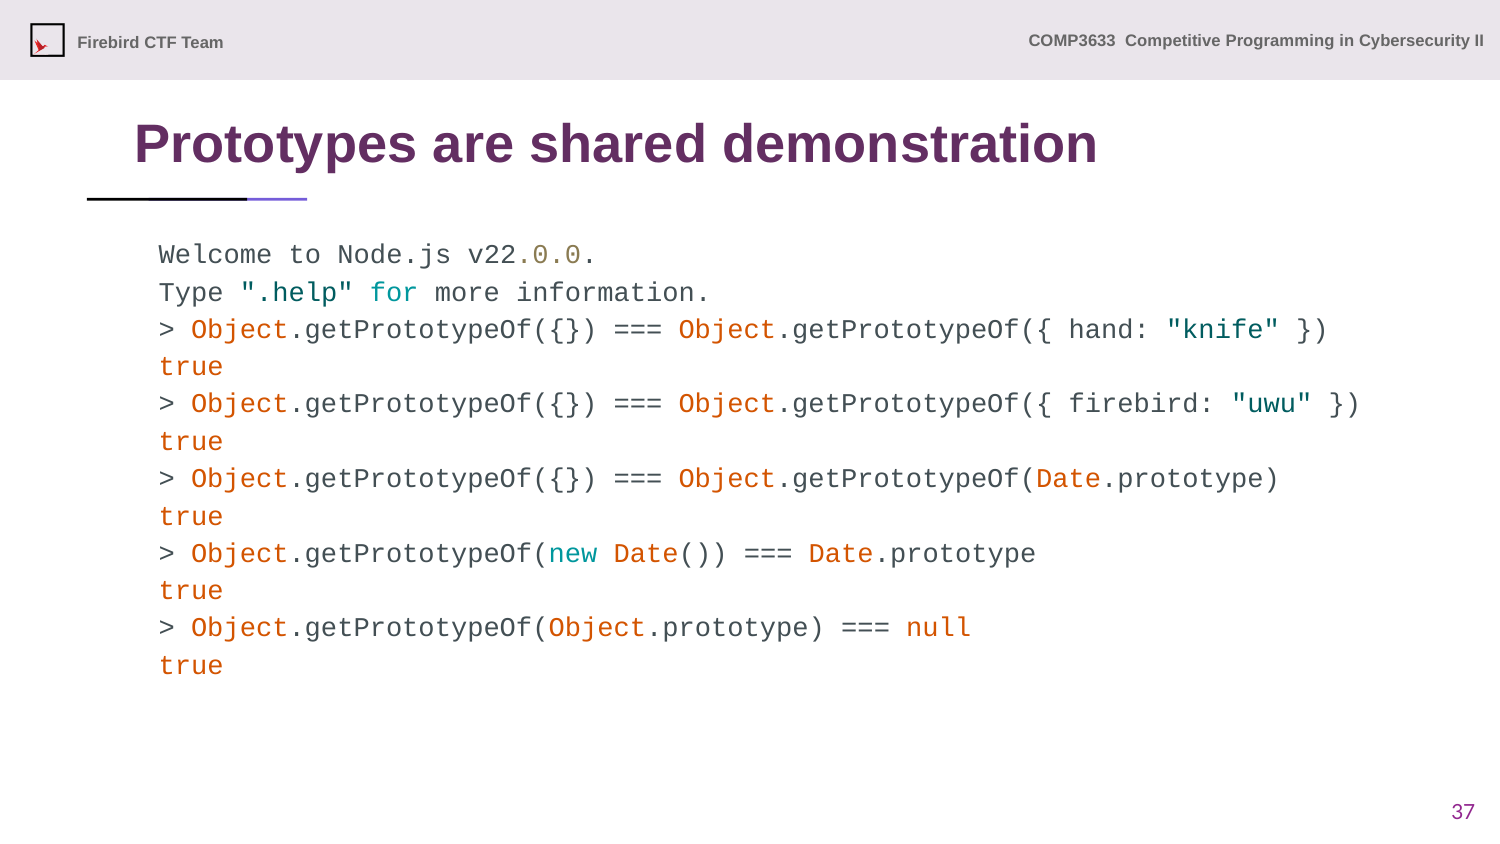

# Prototypes are shared demonstration
Welcome to Node.js v22.0.0.
Type ".help" for more information.
> Object.getPrototypeOf({}) === Object.getPrototypeOf({ hand: "knife" })
true
> Object.getPrototypeOf({}) === Object.getPrototypeOf({ firebird: "uwu" })
true
> Object.getPrototypeOf({}) === Object.getPrototypeOf(Date.prototype)
true
> Object.getPrototypeOf(new Date()) === Date.prototype
true
> Object.getPrototypeOf(Object.prototype) === null
true
37